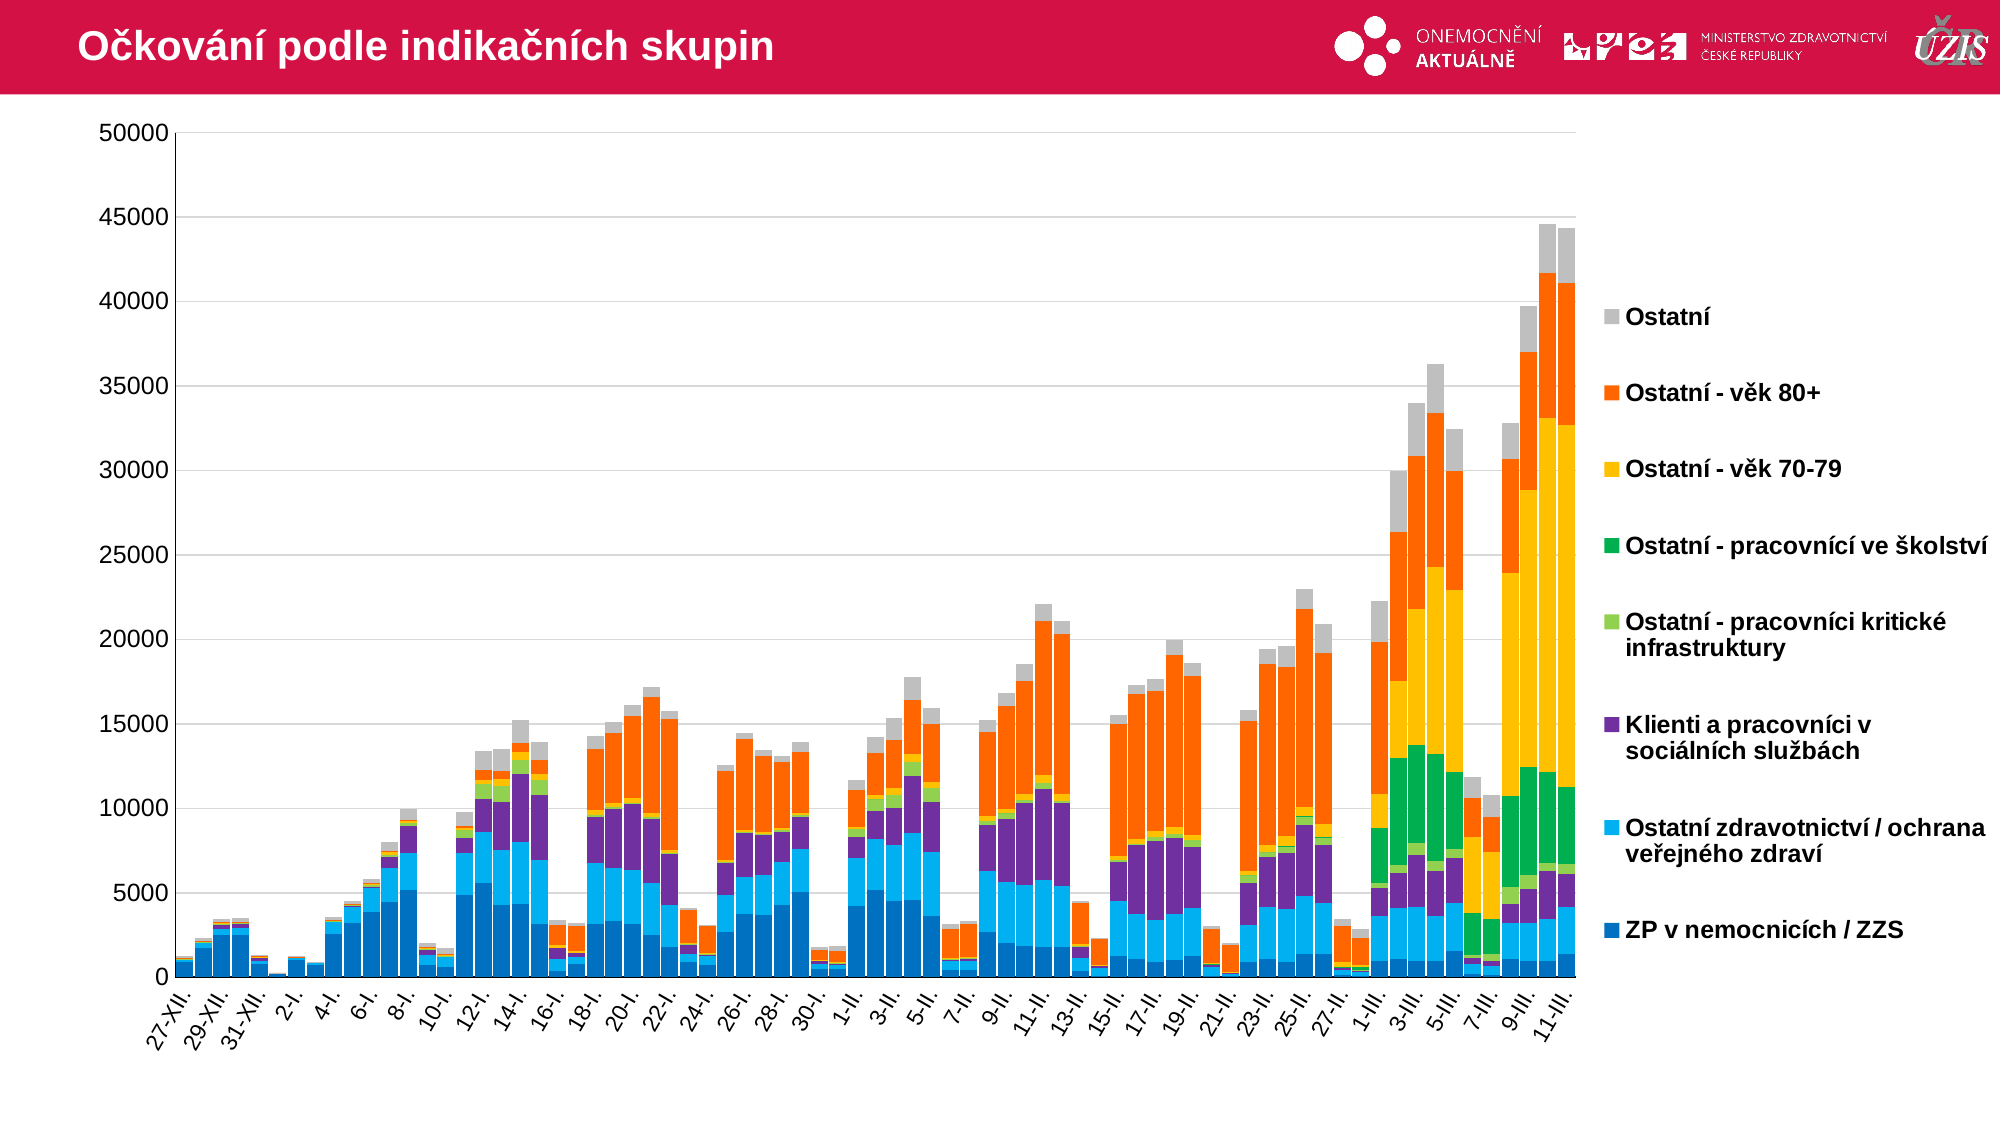

# Očkování podle indikačních skupin

### Chart

| Category | ZP v nemocnicích / ZZS | Ostatní zdravotnictví / ochrana veřejného zdraví | Klienti a pracovníci v sociálních službách | Ostatní - pracovníci kritické infrastruktury | Ostatní - pracovnící ve školství | Ostatní - věk 70-79 | Ostatní - věk 80+ | Ostatní |
|---|---|---|---|---|---|---|---|---|
| 27-XII. | 889.0 | 202.0 | 10.0 | 7.0 | 0.0 | 35.0 | 13.0 | 107.0 |
| 28-XII. | 1737.0 | 267.0 | 76.0 | 8.0 | 0.0 | 47.0 | 30.0 | 135.0 |
| 29-XII. | 2505.0 | 353.0 | 312.0 | 5.0 | 0.0 | 54.0 | 36.0 | 193.0 |
| 30-XII. | 2472.0 | 426.0 | 283.0 | 37.0 | 0.0 | 25.0 | 19.0 | 217.0 |
| 31-XII. | 791.0 | 194.0 | 195.0 | 2.0 | 0.0 | 26.0 | 20.0 | 87.0 |
| 1-I. | 166.0 | 83.0 | 4.0 | 4.0 | 0.0 | 3.0 | 1.0 | 3.0 |
| 2-I. | 1013.0 | 180.0 | 0.0 | 0.0 | 0.0 | 9.0 | 5.0 | 51.0 |
| 3-I. | 693.0 | 180.0 | 2.0 | 0.0 | 0.0 | 6.0 | 2.0 | 35.0 |
| 4-I. | 2529.0 | 780.0 | 3.0 | 14.0 | 0.0 | 42.0 | 20.0 | 193.0 |
| 5-I. | 3205.0 | 992.0 | 12.0 | 40.0 | 0.0 | 59.0 | 31.0 | 182.0 |
| 6-I. | 3842.0 | 1460.0 | 55.0 | 84.0 | 0.0 | 95.0 | 38.0 | 256.0 |
| 7-I. | 4441.0 | 2052.0 | 616.0 | 152.0 | 0.0 | 148.0 | 63.0 | 502.0 |
| 8-I. | 5150.0 | 2215.0 | 1590.0 | 177.0 | 0.0 | 98.0 | 73.0 | 669.0 |
| 9-I. | 749.0 | 569.0 | 304.0 | 26.0 | 0.0 | 72.0 | 41.0 | 251.0 |
| 10-I. | 632.0 | 537.0 | 78.0 | 3.0 | 0.0 | 87.0 | 65.0 | 324.0 |
| 11-I. | 4858.0 | 2473.0 | 921.0 | 477.0 | 0.0 | 98.0 | 147.0 | 824.0 |
| 12-I. | 5602.0 | 3014.0 | 1944.0 | 864.0 | 0.0 | 274.0 | 554.0 | 1160.0 |
| 13-I. | 4257.0 | 3269.0 | 2871.0 | 898.0 | 0.0 | 431.0 | 477.0 | 1299.0 |
| 14-I. | 4345.0 | 3660.0 | 4034.0 | 836.0 | 0.0 | 440.0 | 572.0 | 1315.0 |
| 15-I. | 3139.0 | 3819.0 | 3857.0 | 845.0 | 0.0 | 392.0 | 778.0 | 1107.0 |
| 16-I. | 377.0 | 722.0 | 618.0 | 0.0 | 0.0 | 164.0 | 1194.0 | 302.0 |
| 17-I. | 791.0 | 423.0 | 241.0 | 0.0 | 0.0 | 115.0 | 1468.0 | 192.0 |
| 18-I. | 3177.0 | 3608.0 | 2710.0 | 116.0 | 0.0 | 282.0 | 3639.0 | 724.0 |
| 19-I. | 3347.0 | 3120.0 | 3516.0 | 113.0 | 0.0 | 223.0 | 4165.0 | 615.0 |
| 20-I. | 3133.0 | 3191.0 | 3929.0 | 78.0 | 0.0 | 280.0 | 4832.0 | 690.0 |
| 21-I. | 2523.0 | 3076.0 | 3754.0 | 118.0 | 0.0 | 258.0 | 6864.0 | 603.0 |
| 22-I. | 1807.0 | 2437.0 | 3061.0 | 33.0 | 0.0 | 214.0 | 7708.0 | 480.0 |
| 23-I. | 893.0 | 500.0 | 598.0 | 3.0 | 0.0 | 19.0 | 1996.0 | 114.0 |
| 24-I. | 739.0 | 522.0 | 125.0 | 4.0 | 0.0 | 52.0 | 1574.0 | 84.0 |
| 25-I. | 2701.0 | 2194.0 | 1924.0 | 25.0 | 0.0 | 86.0 | 5277.0 | 332.0 |
| 26-I. | 3721.0 | 2195.0 | 2656.0 | 45.0 | 0.0 | 80.0 | 5376.0 | 360.0 |
| 27-I. | 3673.0 | 2384.0 | 2384.0 | 47.0 | 0.0 | 99.0 | 4501.0 | 344.0 |
| 28-I. | 4290.0 | 2517.0 | 1800.0 | 113.0 | 0.0 | 115.0 | 3886.0 | 385.0 |
| 29-I. | 5018.0 | 2599.0 | 1848.0 | 144.0 | 0.0 | 129.0 | 3592.0 | 617.0 |
| 30-I. | 492.0 | 266.0 | 178.0 | 0.0 | 0.0 | 69.0 | 582.0 | 210.0 |
| 31-I. | 483.0 | 263.0 | 63.0 | 20.0 | 0.0 | 96.0 | 613.0 | 298.0 |
| 1-II. | 4208.0 | 2835.0 | 1286.0 | 420.0 | 0.0 | 149.0 | 2180.0 | 574.0 |
| 2-II. | 5170.0 | 3029.0 | 1657.0 | 670.0 | 2.0 | 257.0 | 2477.0 | 982.0 |
| 3-II. | 4486.0 | 3333.0 | 2191.0 | 764.0 | 0.0 | 456.0 | 2839.0 | 1253.0 |
| 4-II. | 4585.0 | 3977.0 | 3354.0 | 810.0 | 0.0 | 489.0 | 3207.0 | 1332.0 |
| 5-II. | 3642.0 | 3772.0 | 2969.0 | 804.0 | 0.0 | 383.0 | 3411.0 | 982.0 |
| 6-II. | 431.0 | 571.0 | 42.0 | 5.0 | 0.0 | 79.0 | 1719.0 | 302.0 |
| 7-II. | 436.0 | 497.0 | 176.0 | 3.0 | 0.0 | 80.0 | 1932.0 | 180.0 |
| 8-II. | 2652.0 | 3642.0 | 2723.0 | 252.0 | 0.0 | 253.0 | 4992.0 | 736.0 |
| 9-II. | 2028.0 | 3584.0 | 3762.0 | 317.0 | 1.0 | 282.0 | 6102.0 | 759.0 |
| 10-II. | 1871.0 | 3616.0 | 4809.0 | 200.0 | 0.0 | 347.0 | 6707.0 | 1000.0 |
| 11-II. | 1794.0 | 3989.0 | 5384.0 | 333.0 | 0.0 | 475.0 | 9136.0 | 998.0 |
| 12-II. | 1778.0 | 3616.0 | 4895.0 | 166.0 | 0.0 | 407.0 | 9471.0 | 725.0 |
| 13-II. | 395.0 | 764.0 | 711.0 | 4.0 | 0.0 | 111.0 | 2417.0 | 115.0 |
| 14-II. | 59.0 | 470.0 | 133.0 | 0.0 | 0.0 | 39.0 | 1576.0 | 74.0 |
| 15-II. | 1277.0 | 3242.0 | 2311.0 | 79.0 | 0.0 | 253.0 | 7809.0 | 573.0 |
| 16-II. | 1054.0 | 2693.0 | 4108.0 | 50.0 | 1.0 | 247.0 | 8640.0 | 511.0 |
| 17-II. | 885.0 | 2513.0 | 4643.0 | 262.0 | 0.0 | 328.0 | 8307.0 | 724.0 |
| 18-II. | 1046.0 | 2697.0 | 4493.0 | 252.0 | 0.0 | 384.0 | 10222.0 | 882.0 |
| 19-II. | 1282.0 | 2811.0 | 3629.0 | 394.0 | 0.0 | 312.0 | 9426.0 | 760.0 |
| 20-II. | 63.0 | 567.0 | 163.0 | 4.0 | 2.0 | 70.0 | 1984.0 | 173.0 |
| 21-II. | 81.0 | 186.0 | 3.0 | 11.0 | 0.0 | 42.0 | 1585.0 | 96.0 |
| 22-II. | 875.0 | 2208.0 | 2489.0 | 471.0 | 1.0 | 261.0 | 8871.0 | 666.0 |
| 23-II. | 1086.0 | 3096.0 | 2915.0 | 291.0 | 1.0 | 422.0 | 10732.0 | 913.0 |
| 24-II. | 905.0 | 3130.0 | 3297.0 | 449.0 | 4.0 | 563.0 | 10040.0 | 1194.0 |
| 25-II. | 1378.0 | 3460.0 | 4178.0 | 497.0 | 4.0 | 532.0 | 11736.0 | 1198.0 |
| 26-II. | 1349.0 | 3049.0 | 3431.0 | 418.0 | 50.0 | 770.0 | 10156.0 | 1659.0 |
| 27-II. | 105.0 | 300.0 | 169.0 | 22.0 | 34.0 | 253.0 | 2141.0 | 397.0 |
| 28-II. | 54.0 | 254.0 | 102.0 | 11.0 | 192.0 | 110.0 | 1607.0 | 524.0 |
| 1-III. | 971.0 | 2661.0 | 1648.0 | 305.0 | 3237.0 | 1995.0 | 9044.0 | 2388.0 |
| 2-III. | 1054.0 | 3061.0 | 2044.0 | 475.0 | 6339.0 | 4549.0 | 8854.0 | 3607.0 |
| 3-III. | 980.0 | 3195.0 | 3085.0 | 666.0 | 5816.0 | 8056.0 | 9073.0 | 3151.0 |
| 4-III. | 933.0 | 2675.0 | 2665.0 | 587.0 | 6338.0 | 11102.0 | 9088.0 | 2893.0 |
| 5-III. | 1570.0 | 2808.0 | 2657.0 | 562.0 | 4547.0 | 10750.0 | 7068.0 | 2495.0 |
| 6-III. | 193.0 | 600.0 | 366.0 | 175.0 | 2477.0 | 4470.0 | 2316.0 | 1255.0 |
| 7-III. | 135.0 | 544.0 | 298.0 | 423.0 | 2029.0 | 3999.0 | 2043.0 | 1311.0 |
| 8-III. | 1086.0 | 2116.0 | 1124.0 | 986.0 | 5421.0 | 13179.0 | 6772.0 | 2145.0 |
| 9-III. | 959.0 | 2229.0 | 2007.0 | 843.0 | 6408.0 | 16397.0 | 8142.0 | 2760.0 |
| 10-III. | 972.0 | 2449.0 | 2847.0 | 479.0 | 5409.0 | 20927.0 | 8628.0 | 2874.0 |
| 11-III. | 1381.0 | 2765.0 | 1962.0 | 597.0 | 4564.0 | 21406.0 | 8427.0 | 3234.0 |